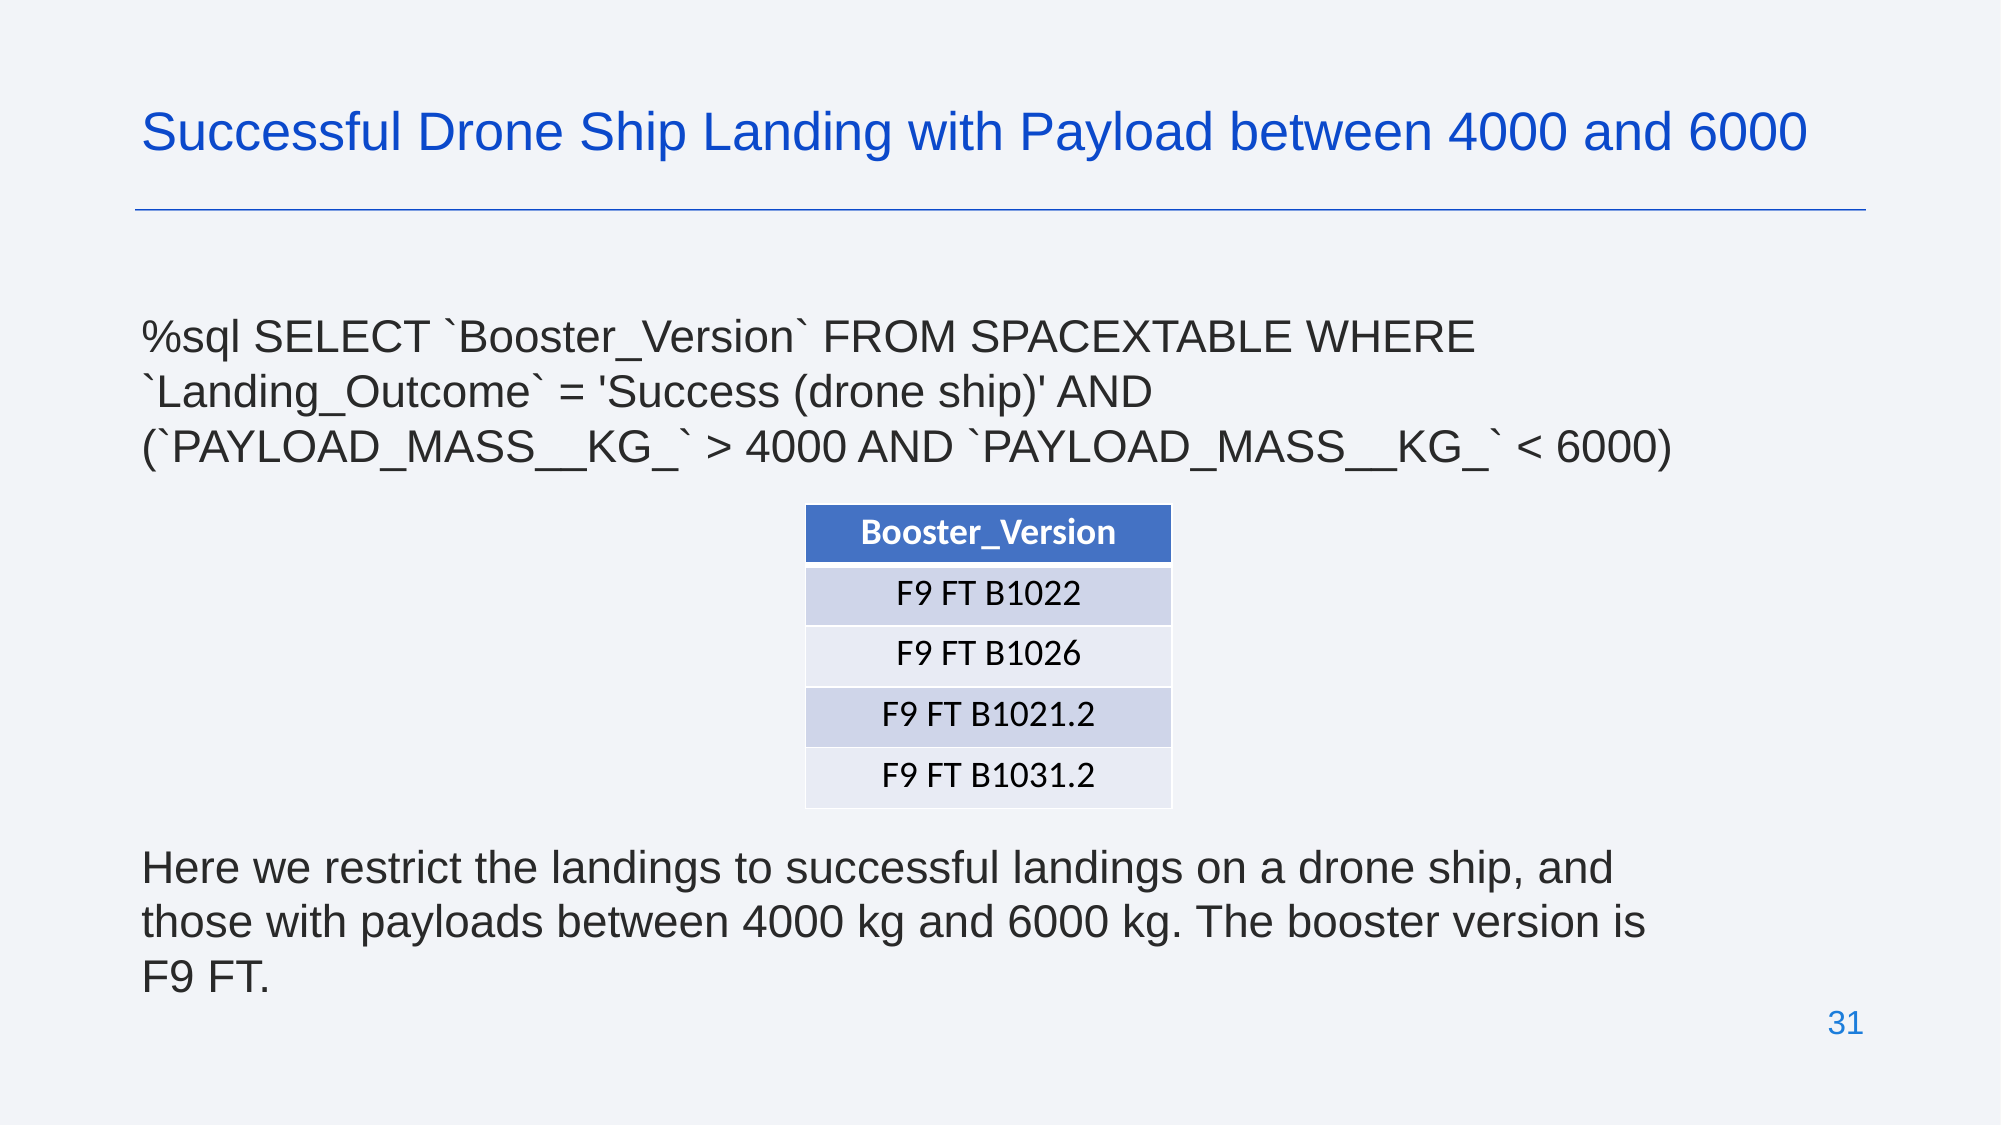

Successful Drone Ship Landing with Payload between 4000 and 6000
%sql SELECT `Booster_Version` FROM SPACEXTABLE WHERE `Landing_Outcome` = 'Success (drone ship)' AND (`PAYLOAD_MASS__KG_` > 4000 AND `PAYLOAD_MASS__KG_` < 6000)

Here we restrict the landings to successful landings on a drone ship, and those with payloads between 4000 kg and 6000 kg. The booster version is F9 FT.
| Booster\_Version |
| --- |
| F9 FT B1022 |
| F9 FT B1026 |
| F9 FT B1021.2 |
| F9 FT B1031.2 |
31